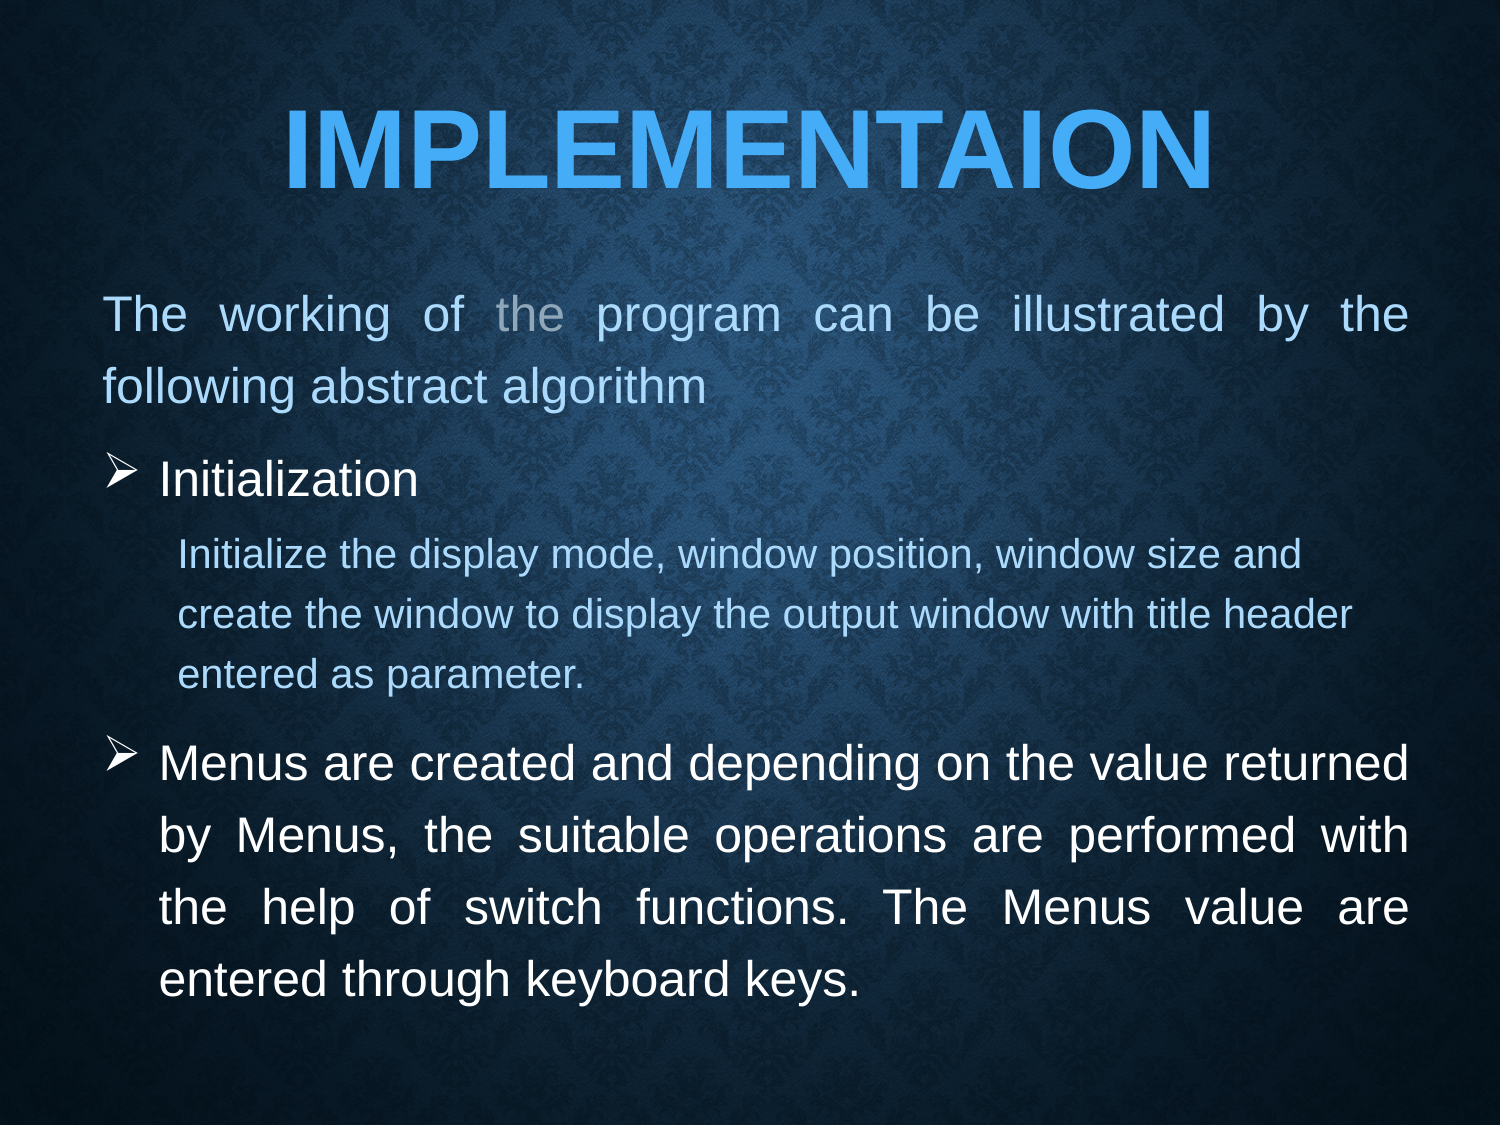

IMPLEMENTAION
The working of the program can be illustrated by the following abstract algorithm
Initialization
Initialize the display mode, window position, window size and create the window to display the output window with title header entered as parameter.
Menus are created and depending on the value returned by Menus, the suitable operations are performed with the help of switch functions. The Menus value are entered through keyboard keys.